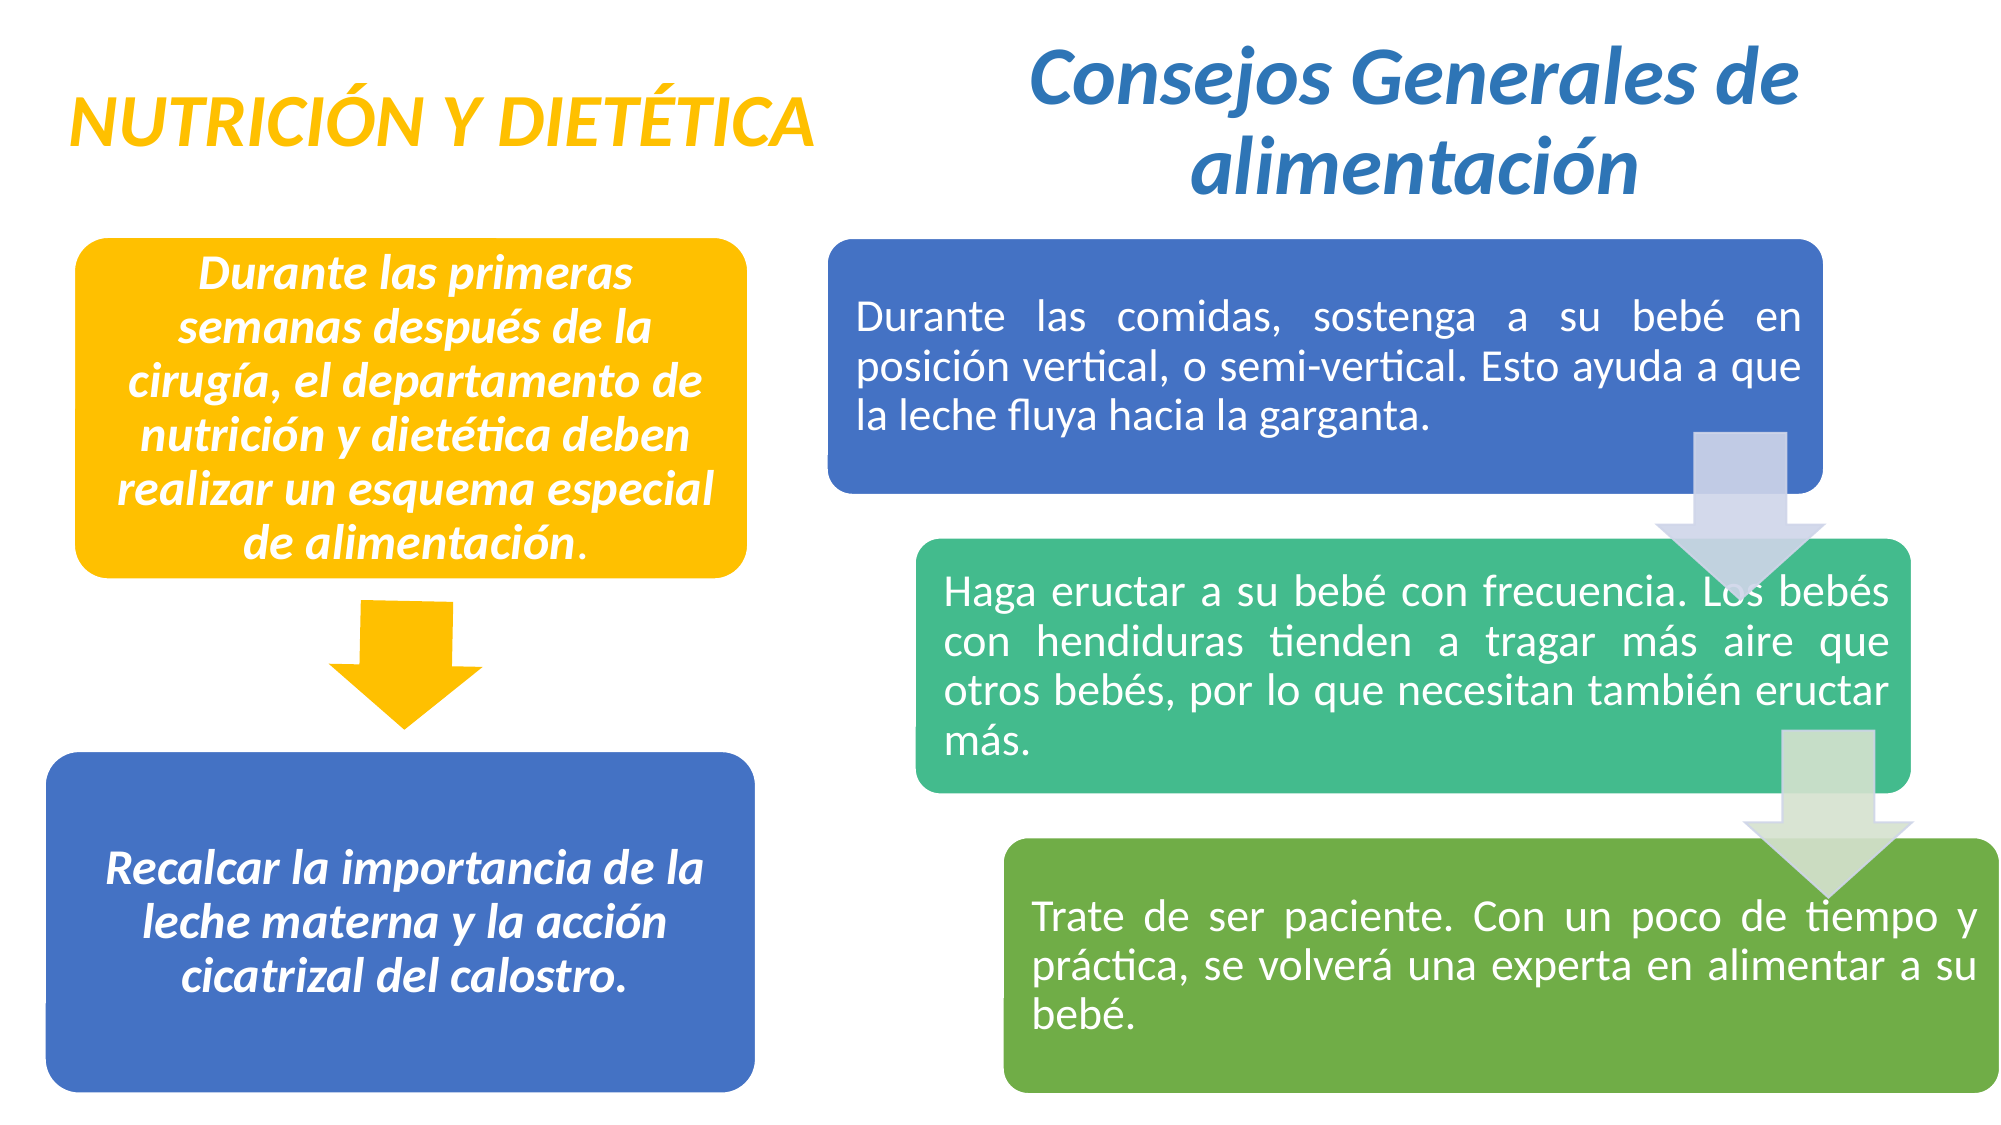

Consejos Generales de alimentación
NUTRICIÓN Y DIETÉTICA
Durante las primeras semanas después de la cirugía, el departamento de nutrición y dietética deben realizar un esquema especial de alimentación.

Recalcar la importancia de la leche materna y la acción cicatrizal del calostro.
Durante las comidas, sostenga a su bebé en posición vertical, o semi-vertical. Esto ayuda a que la leche fluya hacia la garganta.
Haga eructar a su bebé con frecuencia. Los bebés con hendiduras tienden a tragar más aire que otros bebés, por lo que necesitan también eructar más.
Trate de ser paciente. Con un poco de tiempo y práctica, se volverá una experta en alimentar a su bebé.